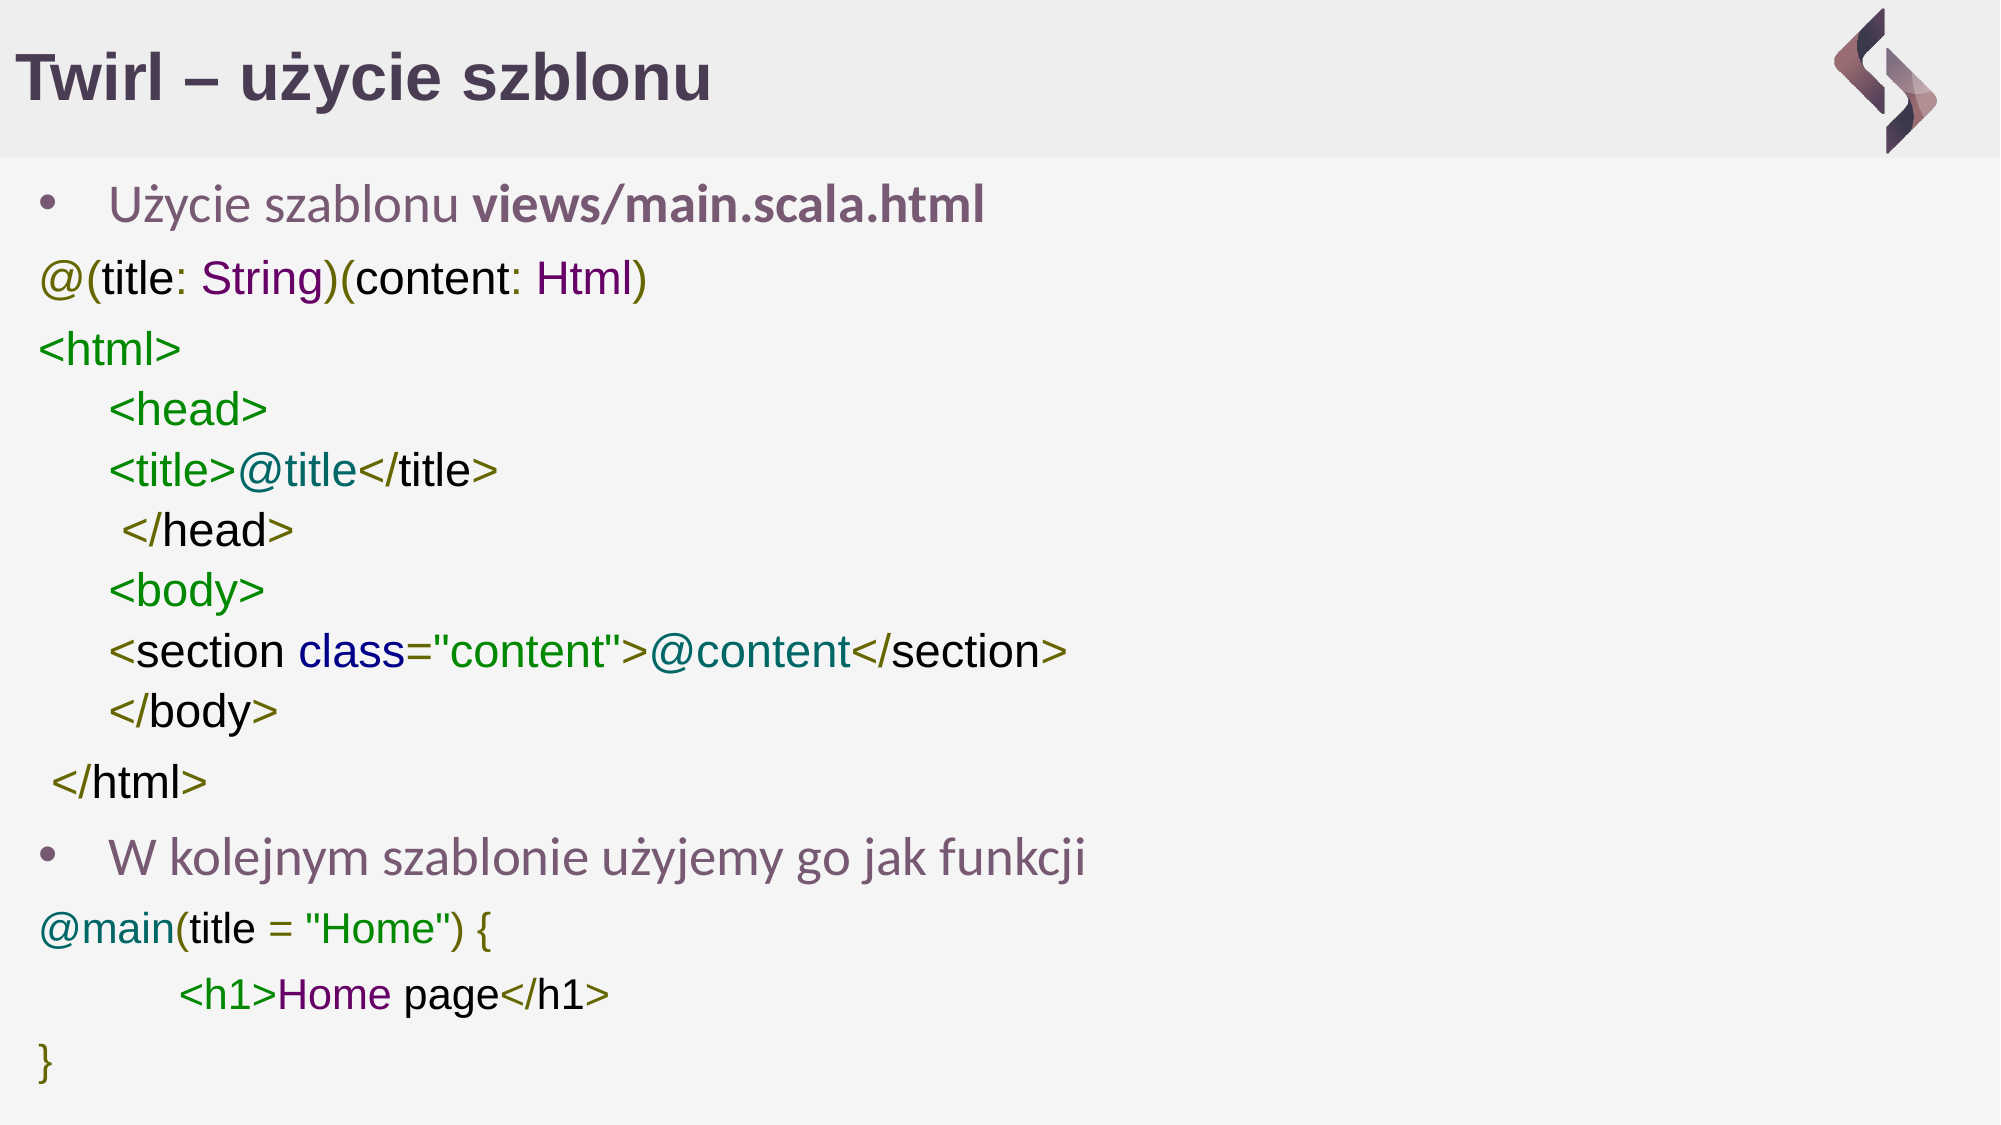

# Twirl – użycie szblonu
Użycie szablonu views/main.scala.html
@(title: String)(content: Html)
<html>
<head>
	<title>@title</title>
 </head>
<body>
	<section class="content">@content</section>
</body>
 </html>
W kolejnym szablonie użyjemy go jak funkcji
@main(title = "Home") {
	<h1>Home page</h1>
}